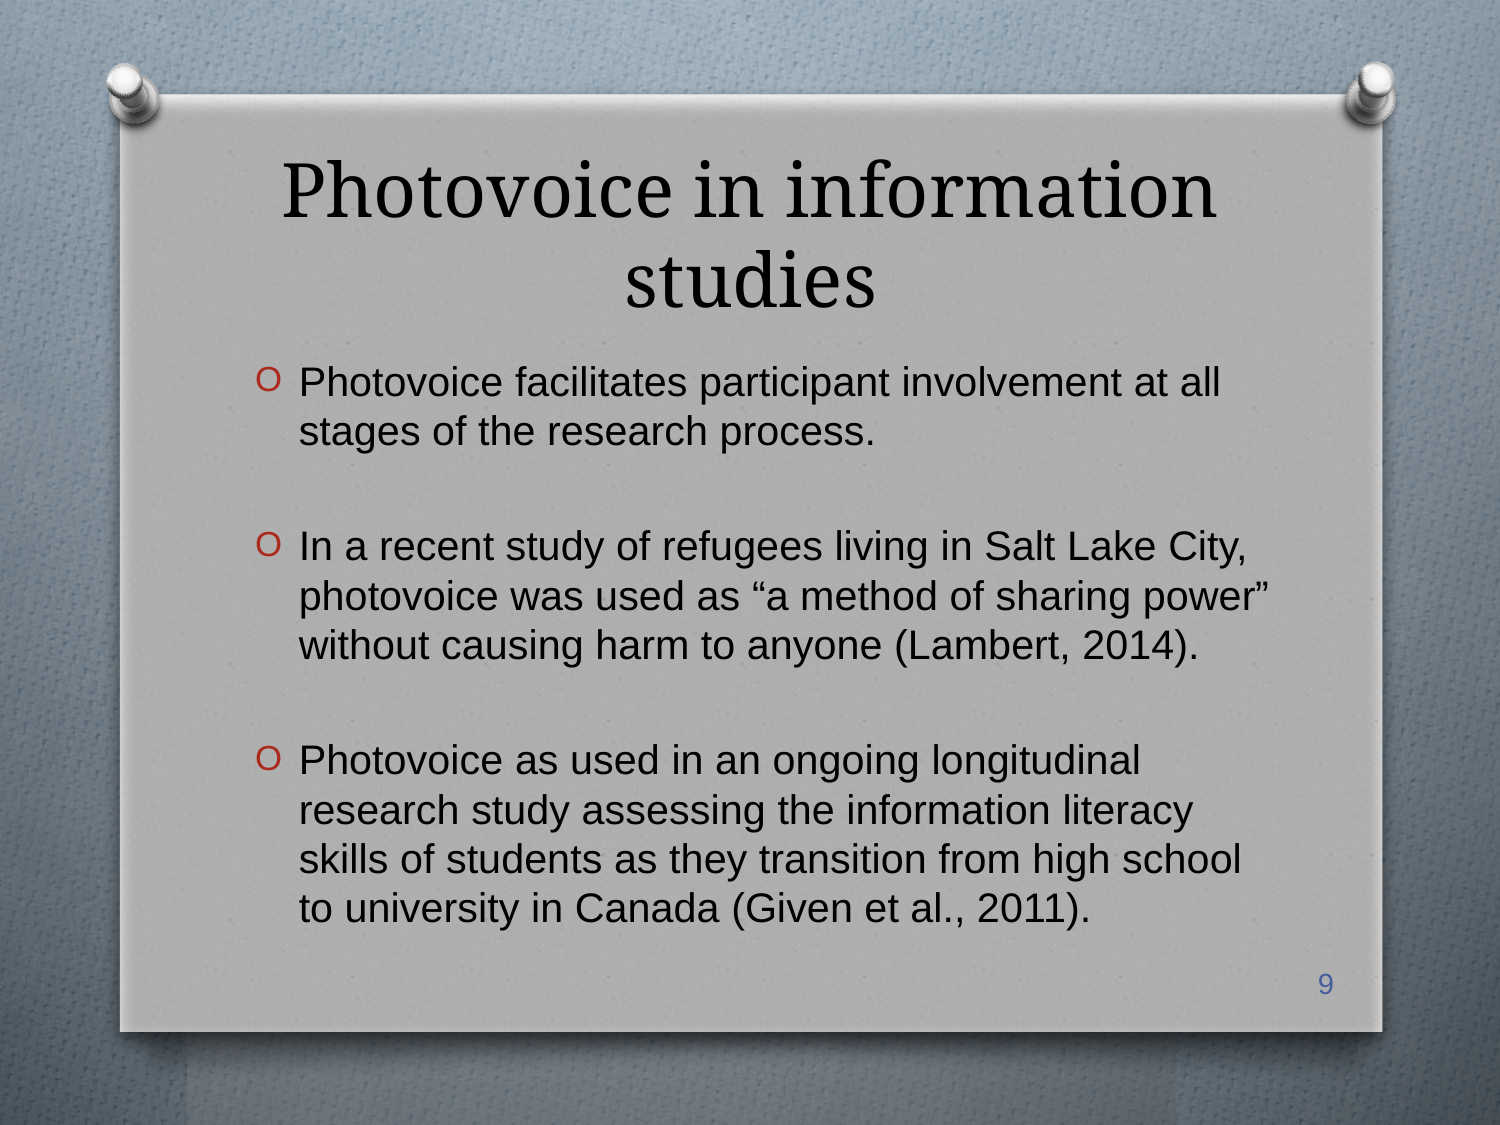

# Photovoice in information studies
Photovoice facilitates participant involvement at all stages of the research process.

In a recent study of refugees living in Salt Lake City, photovoice was used as “a method of sharing power” without causing harm to anyone (Lambert, 2014).

Photovoice as used in an ongoing longitudinal research study assessing the information literacy skills of students as they transition from high school to university in Canada (Given et al., 2011).

9